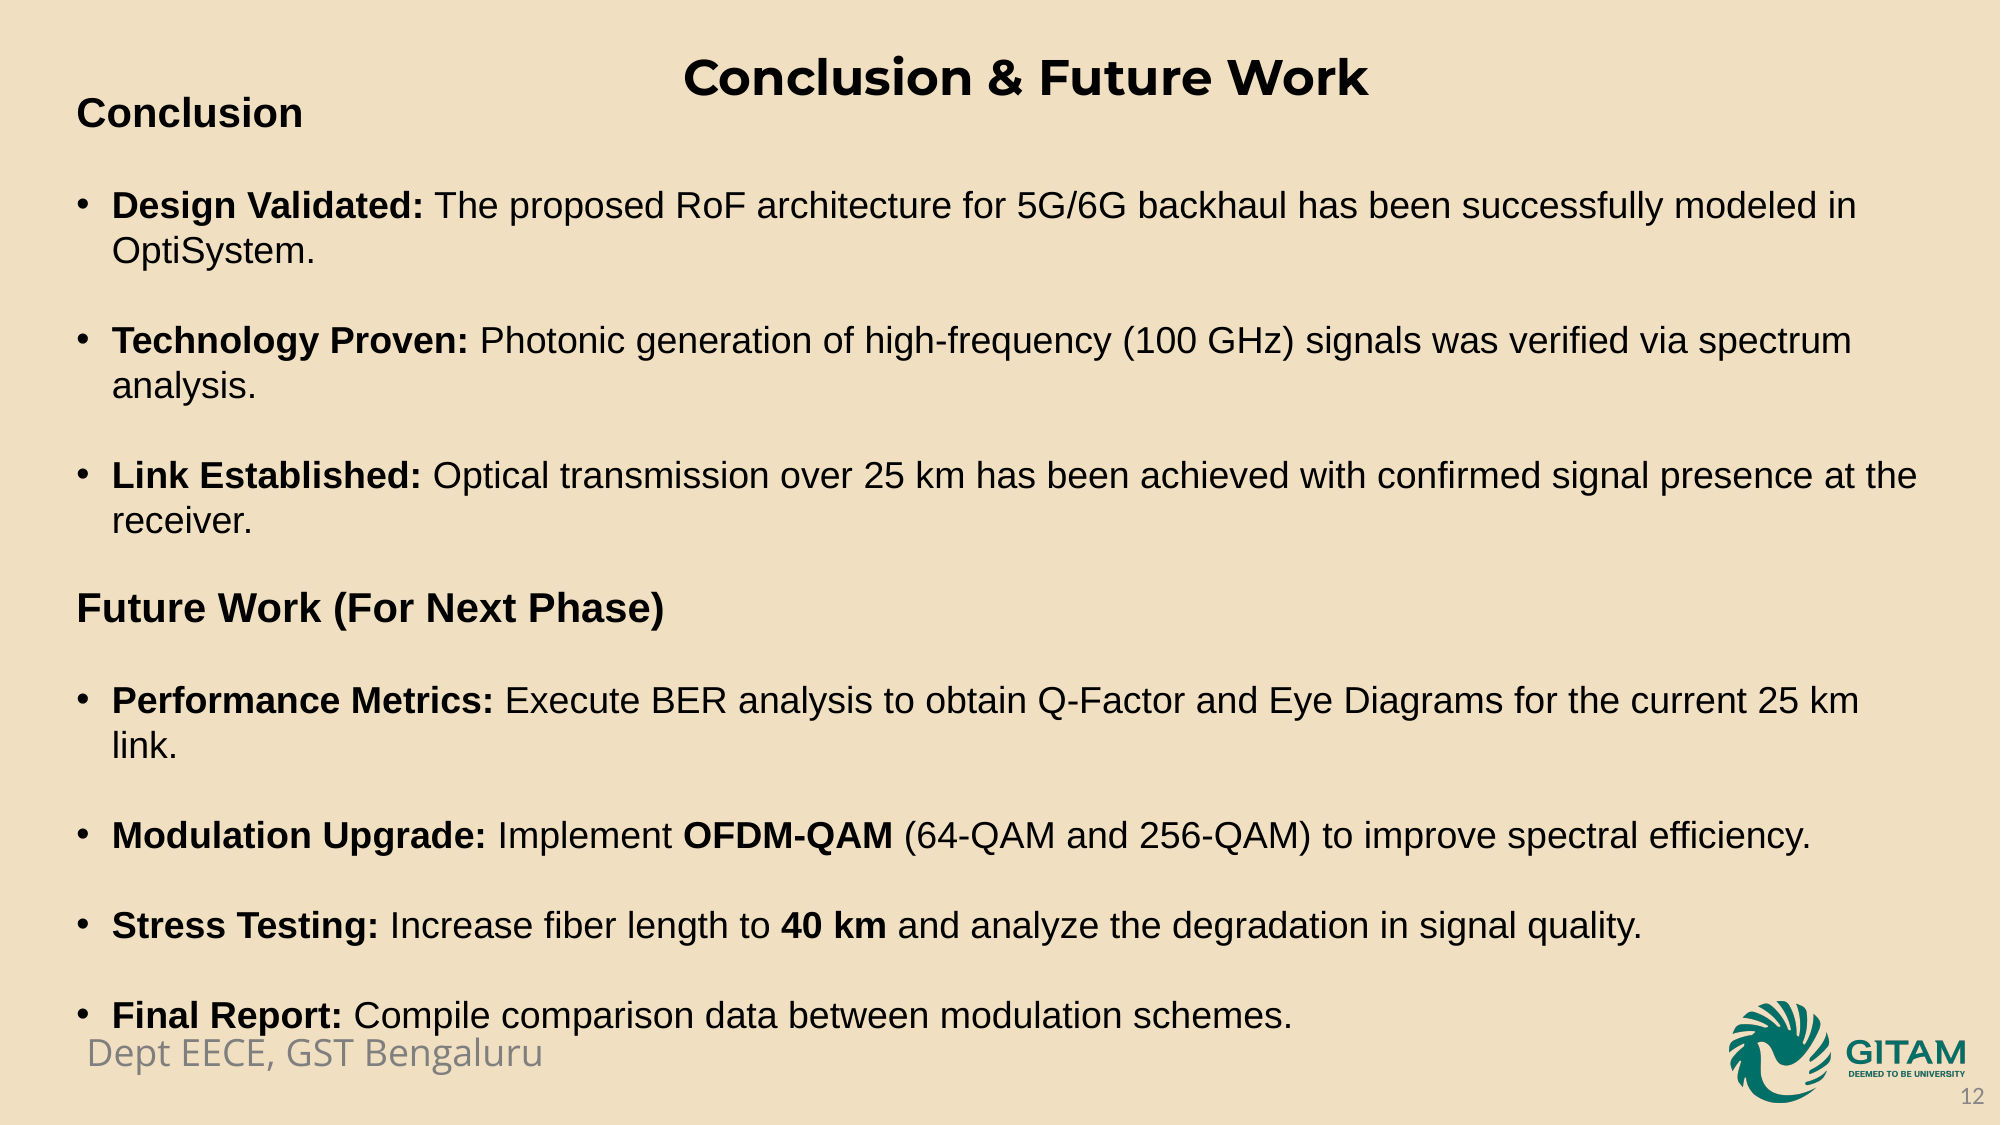

Conclusion & Future Work
Conclusion

Design Validated: The proposed RoF architecture for 5G/6G backhaul has been successfully modeled in OptiSystem.

Technology Proven: Photonic generation of high-frequency (100 GHz) signals was verified via spectrum analysis.

Link Established: Optical transmission over 25 km has been achieved with confirmed signal presence at the receiver.
Future Work (For Next Phase)

Performance Metrics: Execute BER analysis to obtain Q-Factor and Eye Diagrams for the current 25 km link.

Modulation Upgrade: Implement OFDM-QAM (64-QAM and 256-QAM) to improve spectral efficiency.

Stress Testing: Increase fiber length to 40 km and analyze the degradation in signal quality.

Final Report: Compile comparison data between modulation schemes.
12